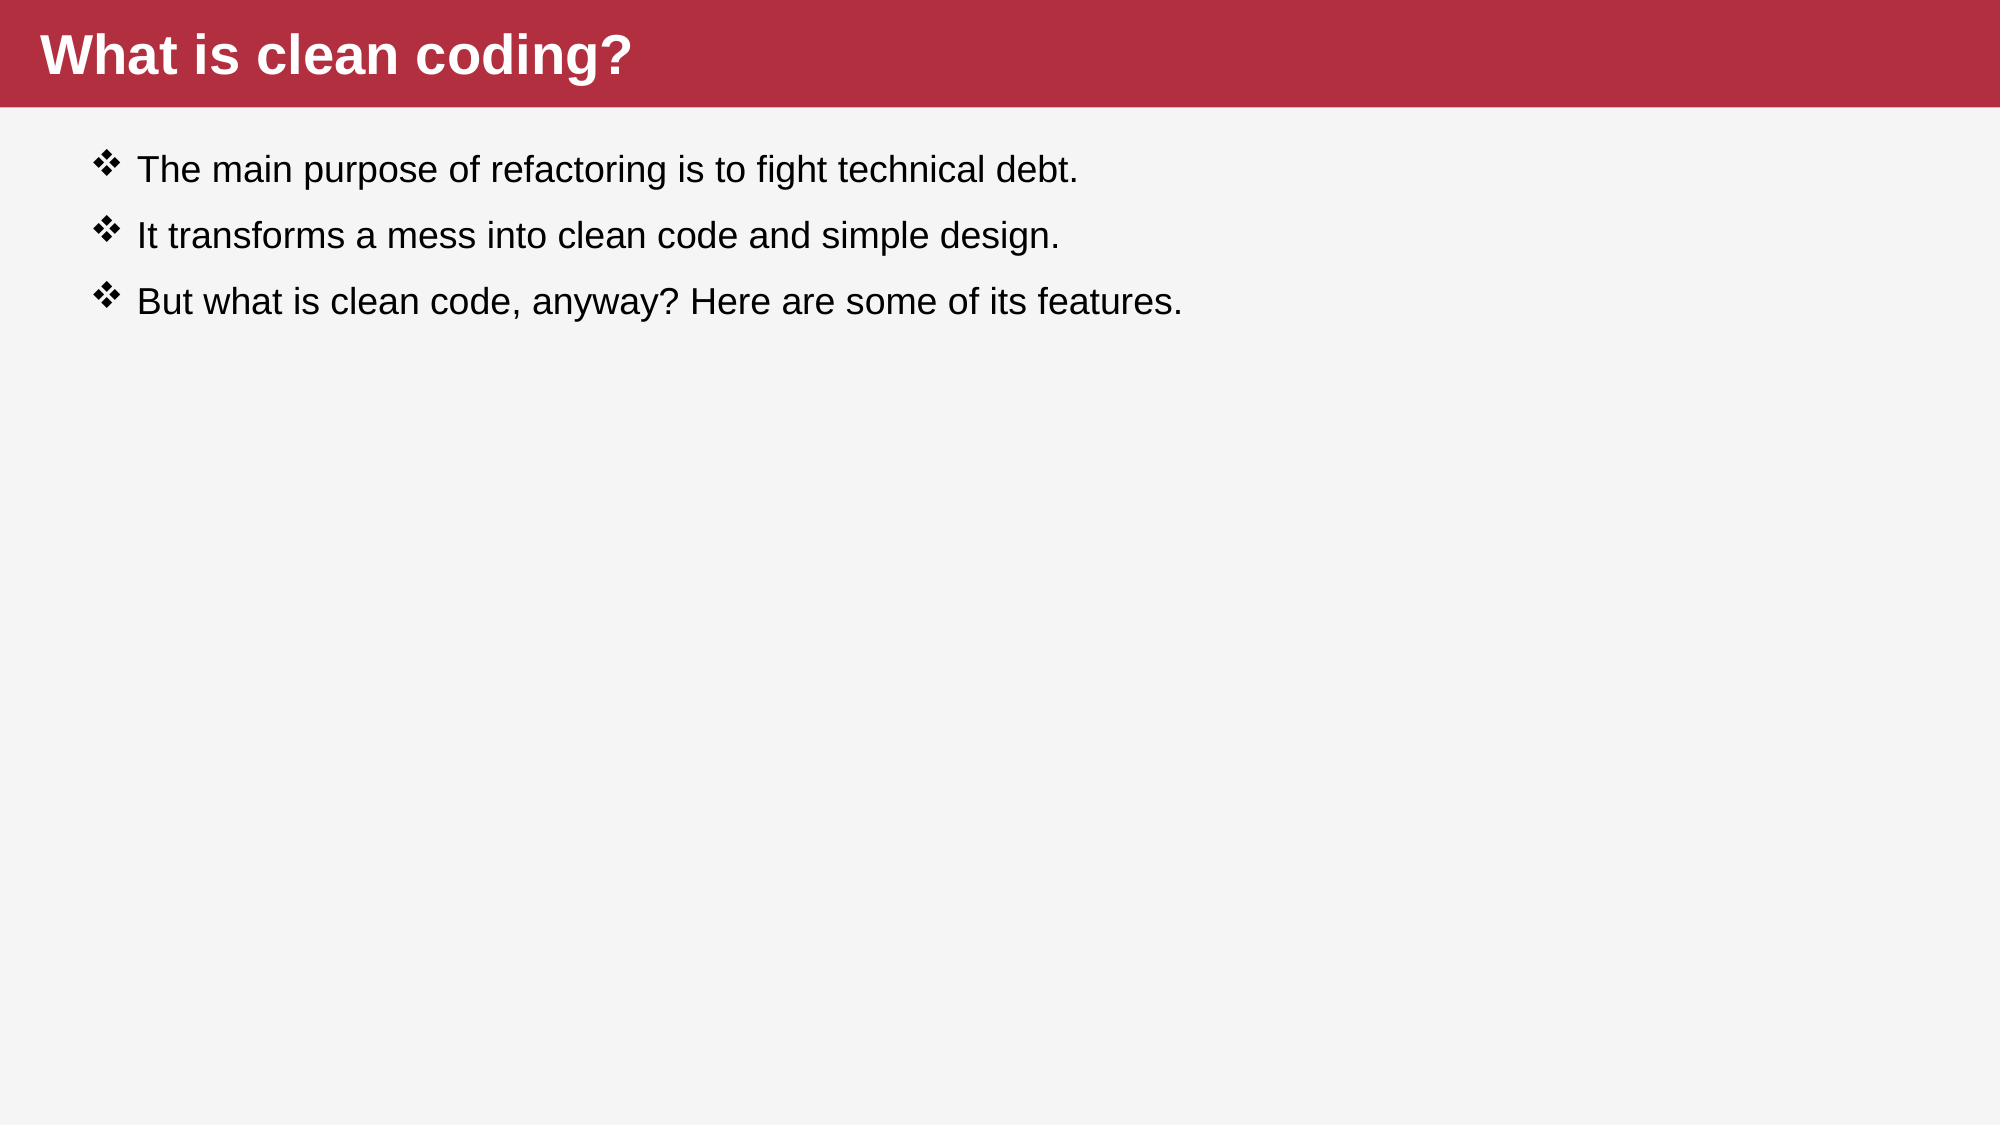

# What is clean coding?
The main purpose of refactoring is to fight technical debt.
It transforms a mess into clean code and simple design.
But what is clean code, anyway? Here are some of its features.